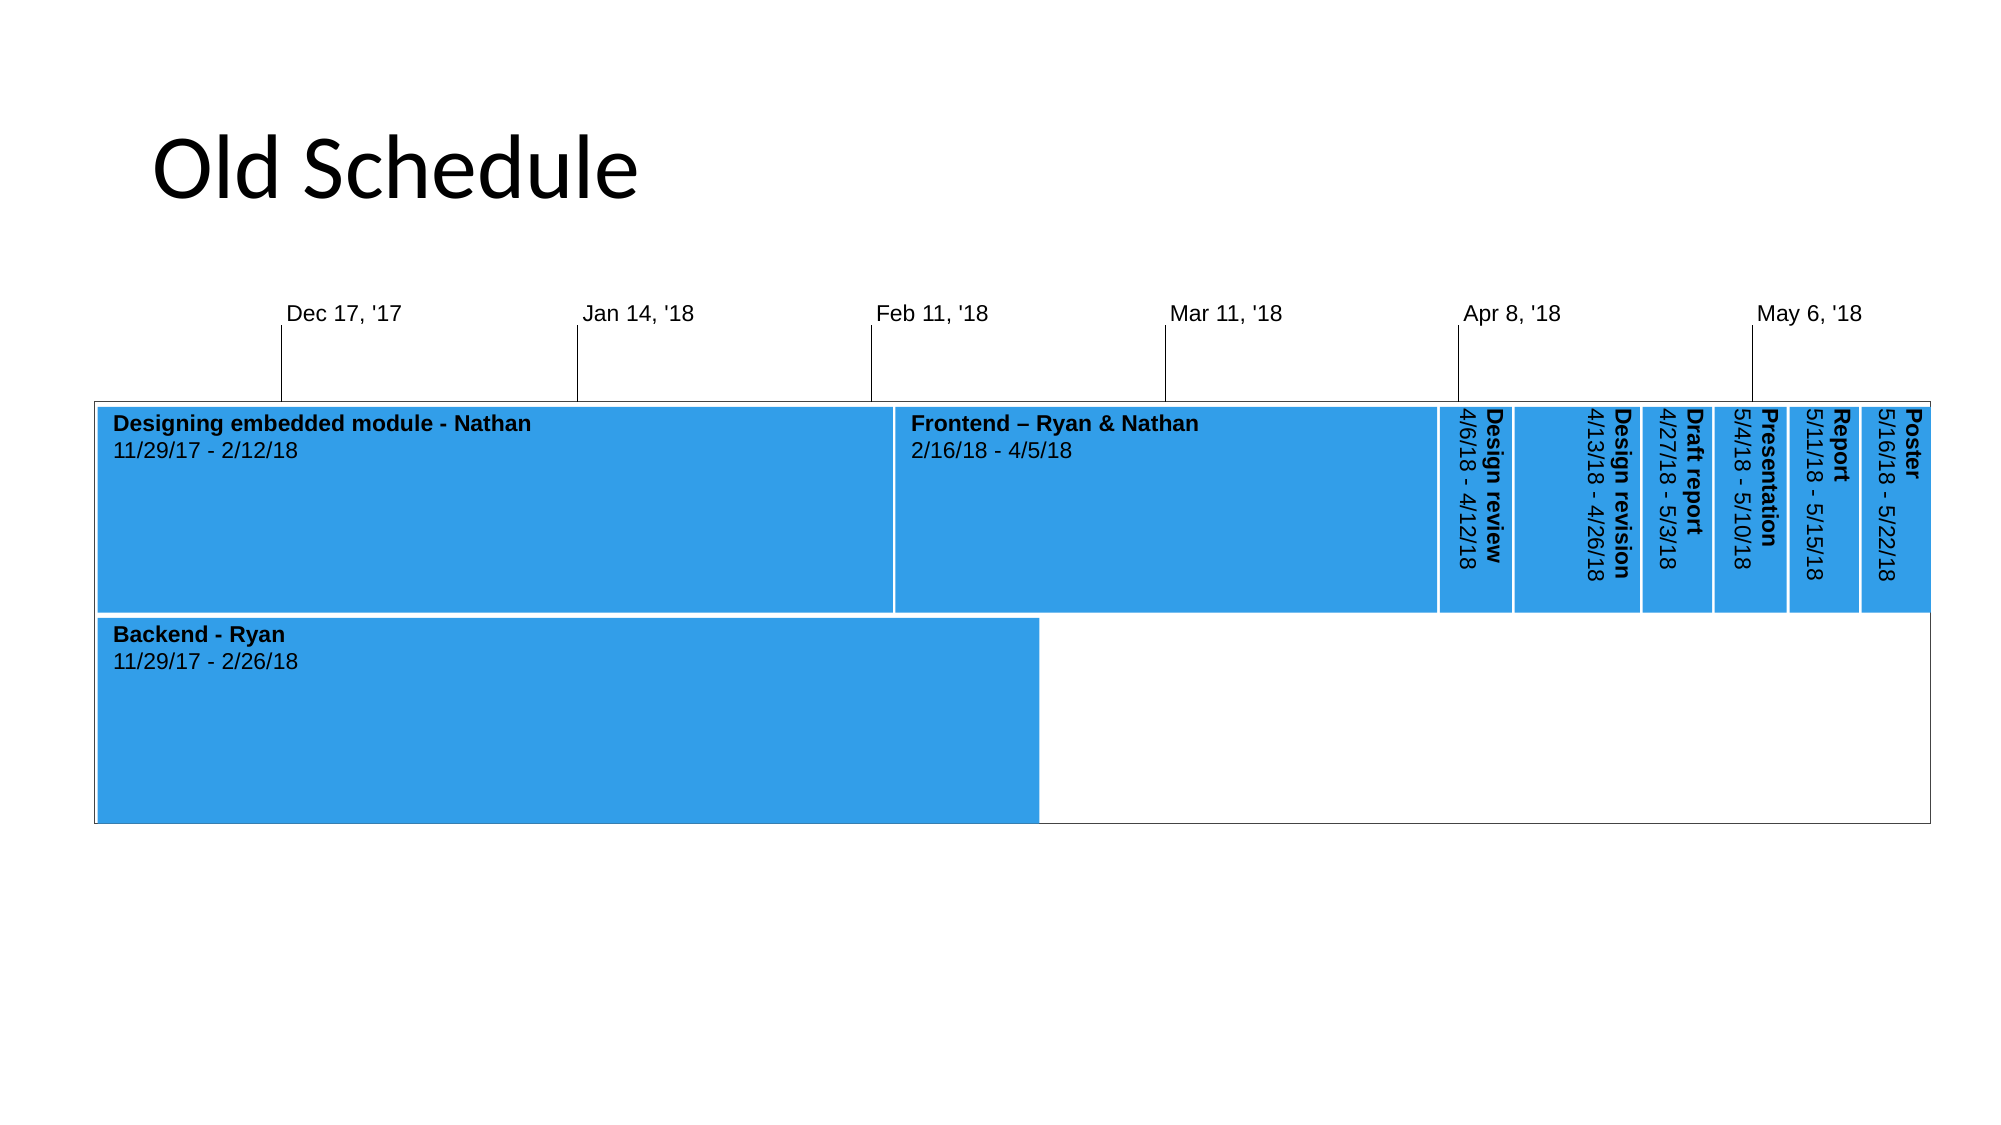

# Old Schedule

Dec 17, '17
Jan 14, '18
Feb 11, '18
Mar 11, '18
Apr 8, '18
May 6, '18

Designing embedded module - Nathan
11/29/17 - 2/12/18
Frontend – Ryan & Nathan
2/16/18 - 4/5/18
Design review
4/6/18 - 4/12/18
Design revision
4/13/18 - 4/26/18
Draft report
4/27/18 - 5/3/18
Presentation
5/4/18 - 5/10/18
Report
5/11/18 - 5/15/18
Poster
5/16/18 - 5/22/18
Backend - Ryan
11/29/17 - 2/26/18